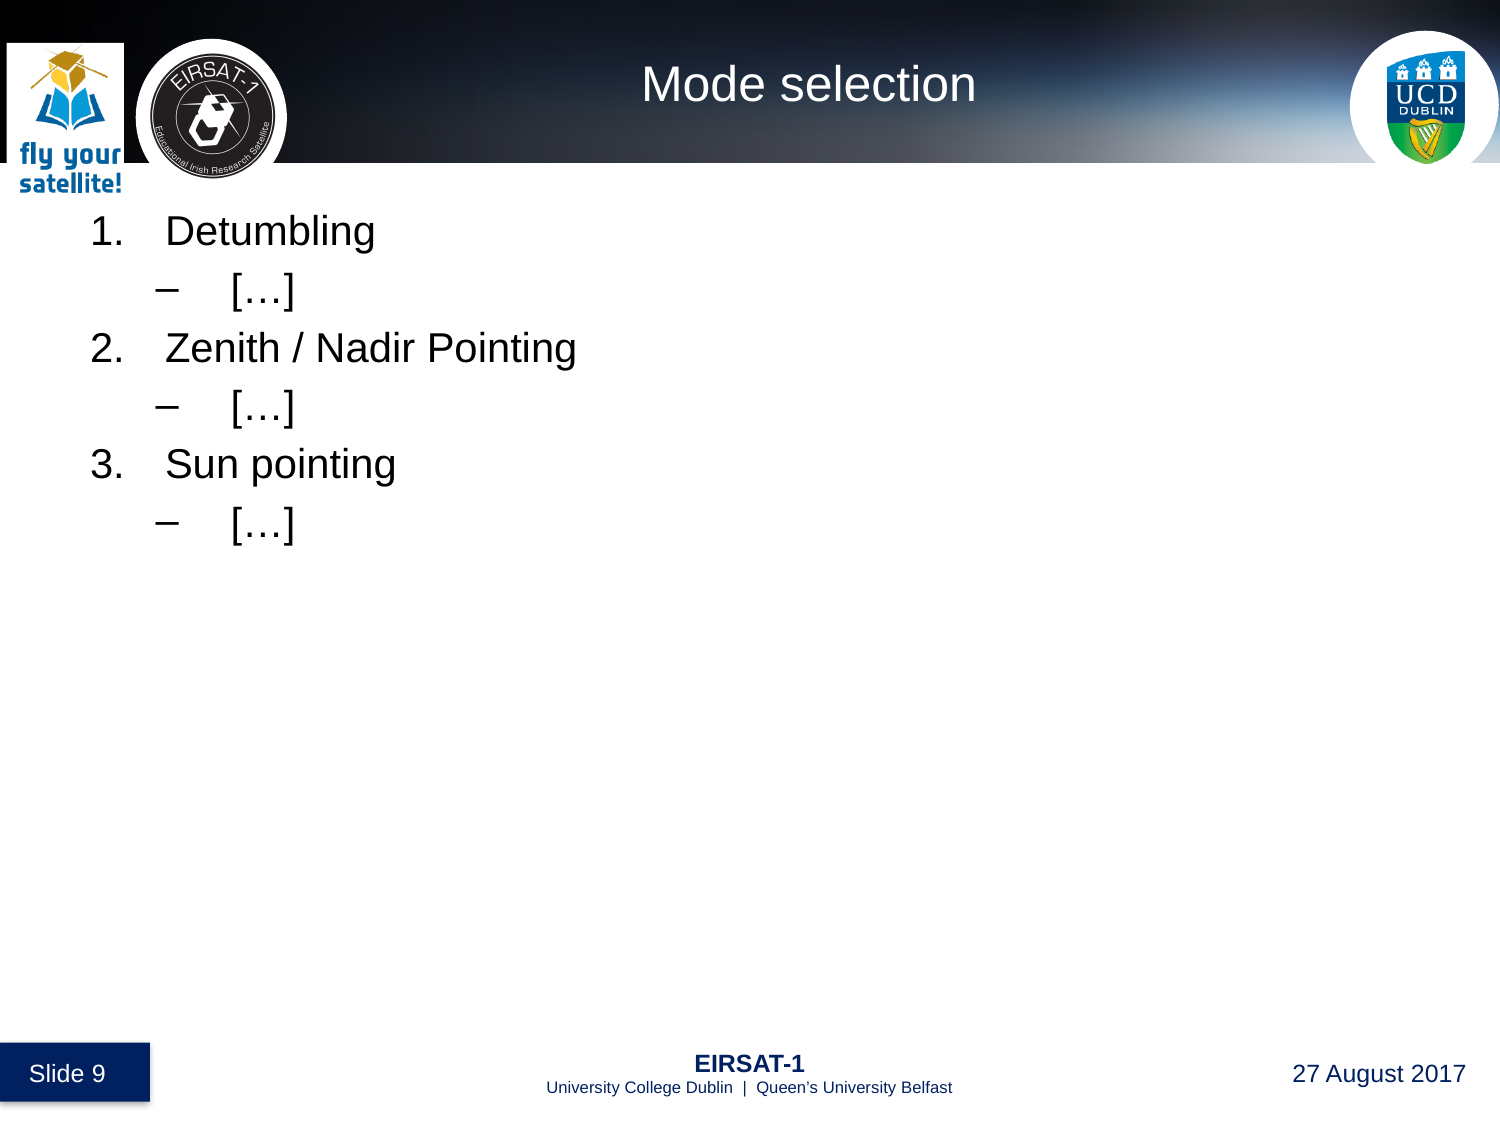

# Mode selection
Detumbling
[…]
Zenith / Nadir Pointing
[…]
Sun pointing
[…]

  Slide 9
EIRSAT-1
University College Dublin  |  Queen’s University Belfast
27 August 2017